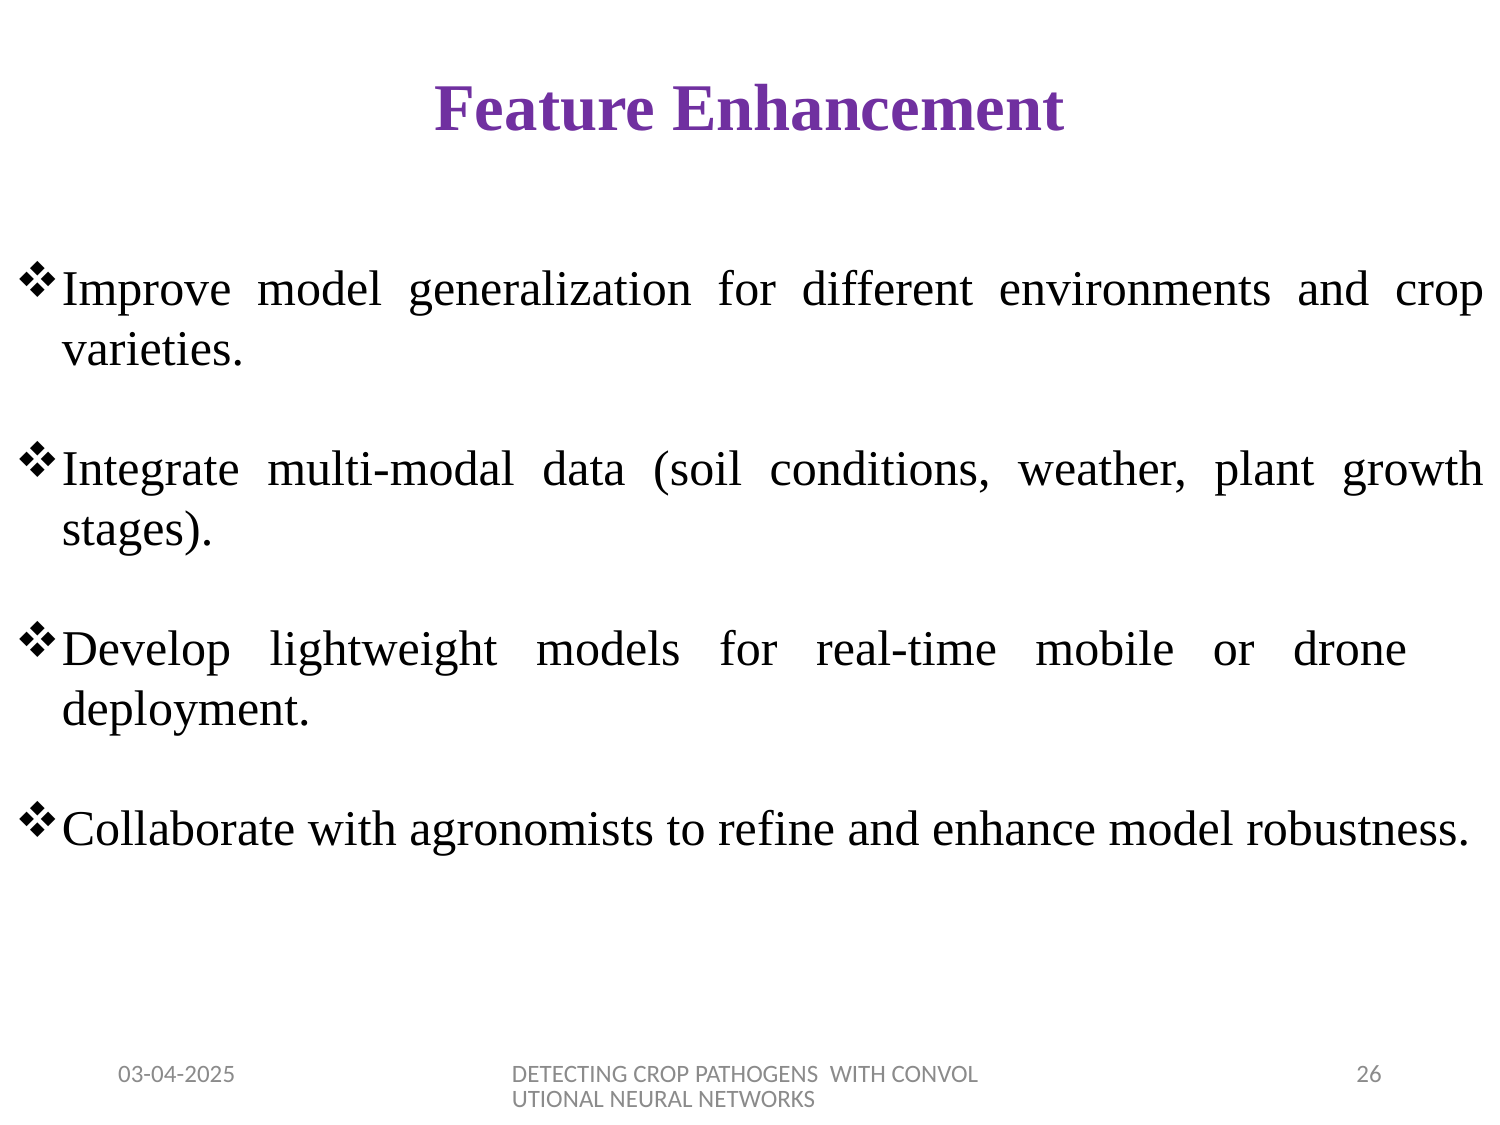

# Feature Enhancement
Improve model generalization for different environments and crop varieties.

Integrate multi-modal data (soil conditions, weather, plant growth stages).

Develop lightweight models for real-time mobile or drone   deployment.

Collaborate with agronomists to refine and enhance model robustness.

03-04-2025
DETECTING CROP PATHOGENS  WITH CONVOLUTIONAL NEURAL NETWORKS
26